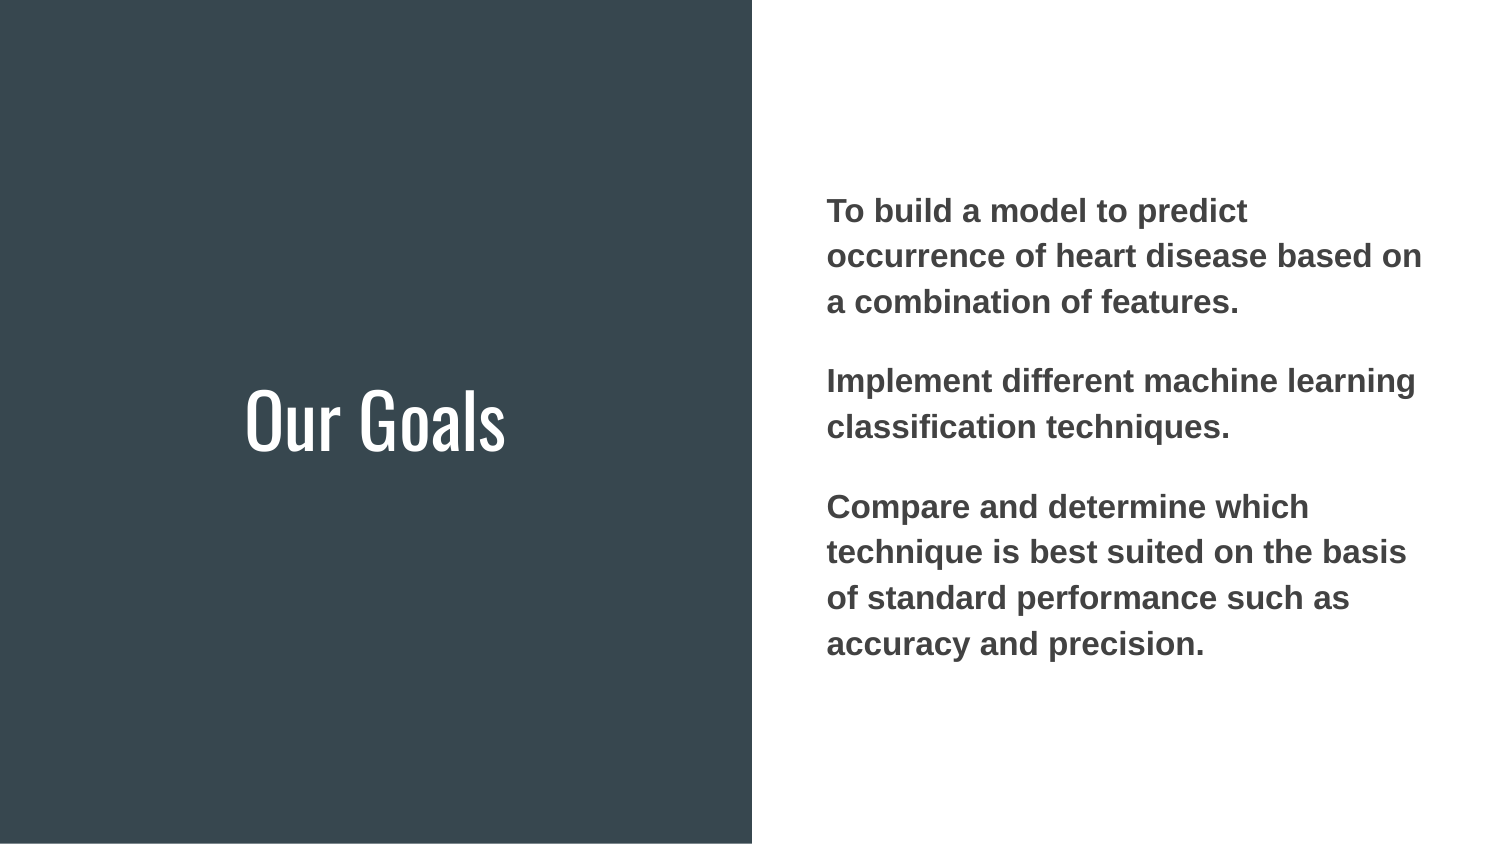

# Our Goals
To build a model to predict occurrence of heart disease based on a combination of features.
Implement different machine learning classification techniques.
Compare and determine which technique is best suited on the basis of standard performance such as accuracy and precision.